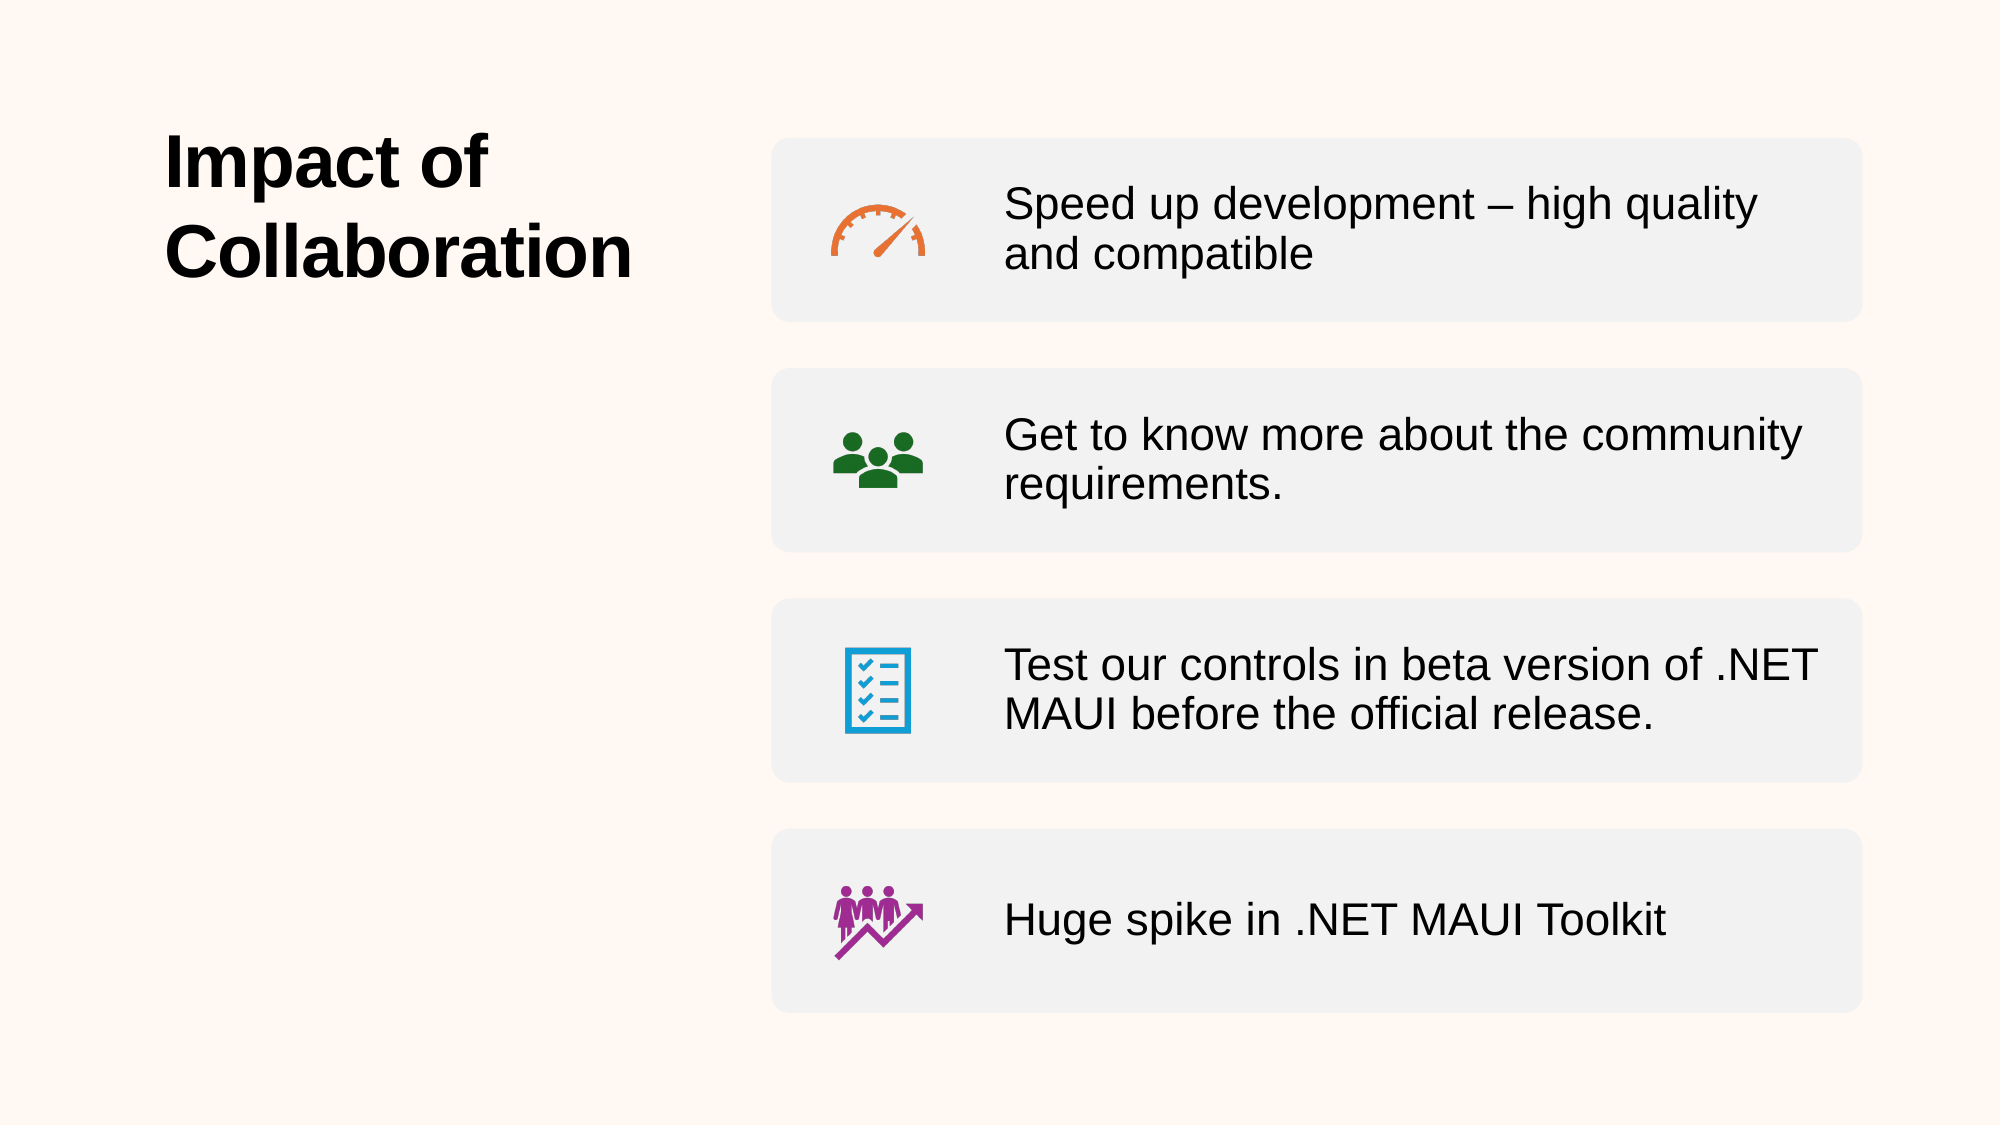

# Impact of Collaboration
Speed up development – high quality and compatible
Get to know more about the community requirements.
Test our controls in beta version of .NET MAUI before the official release.
Huge spike in .NET MAUI Toolkit